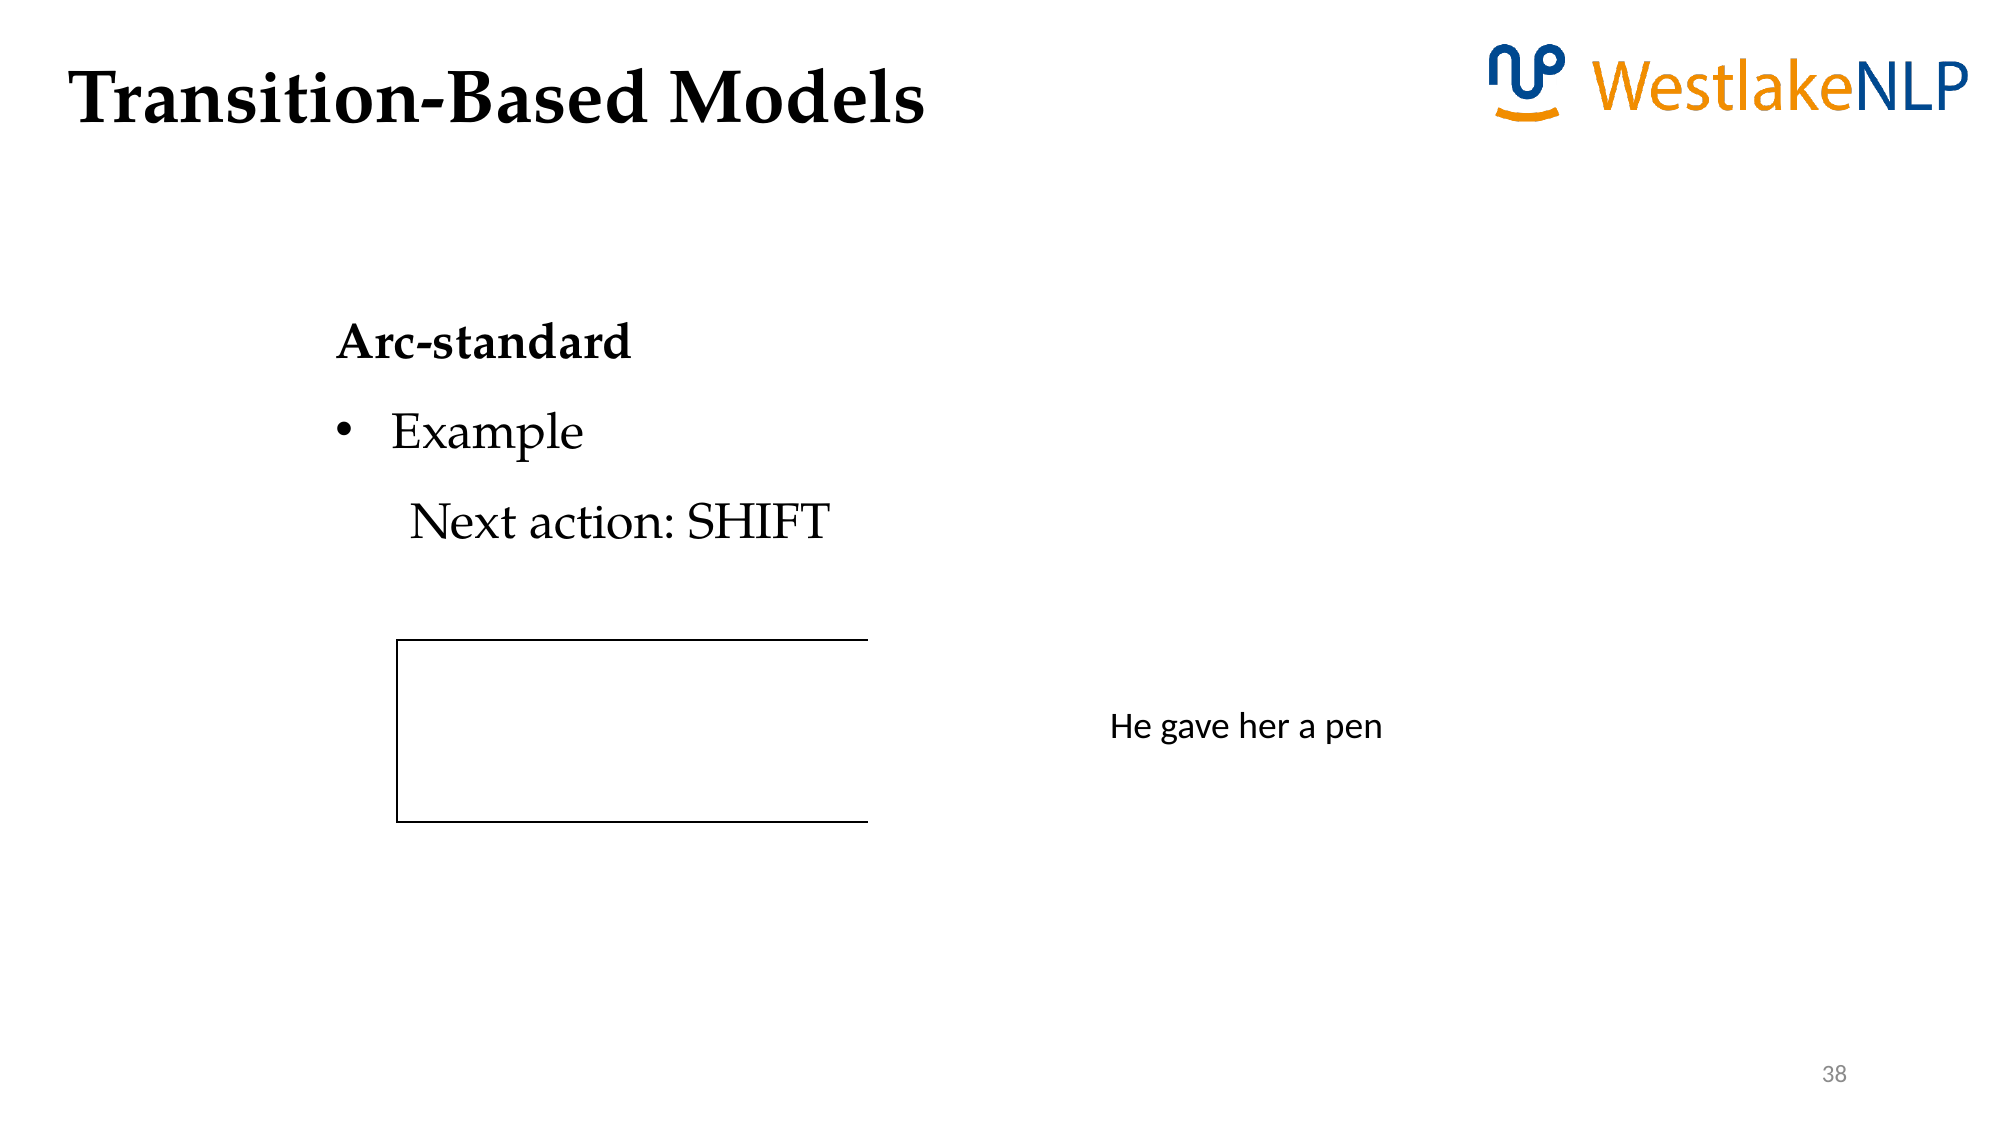

Transition-Based Models
Arc-standard
Example
Next action: SHIFT

He gave her a pen
38